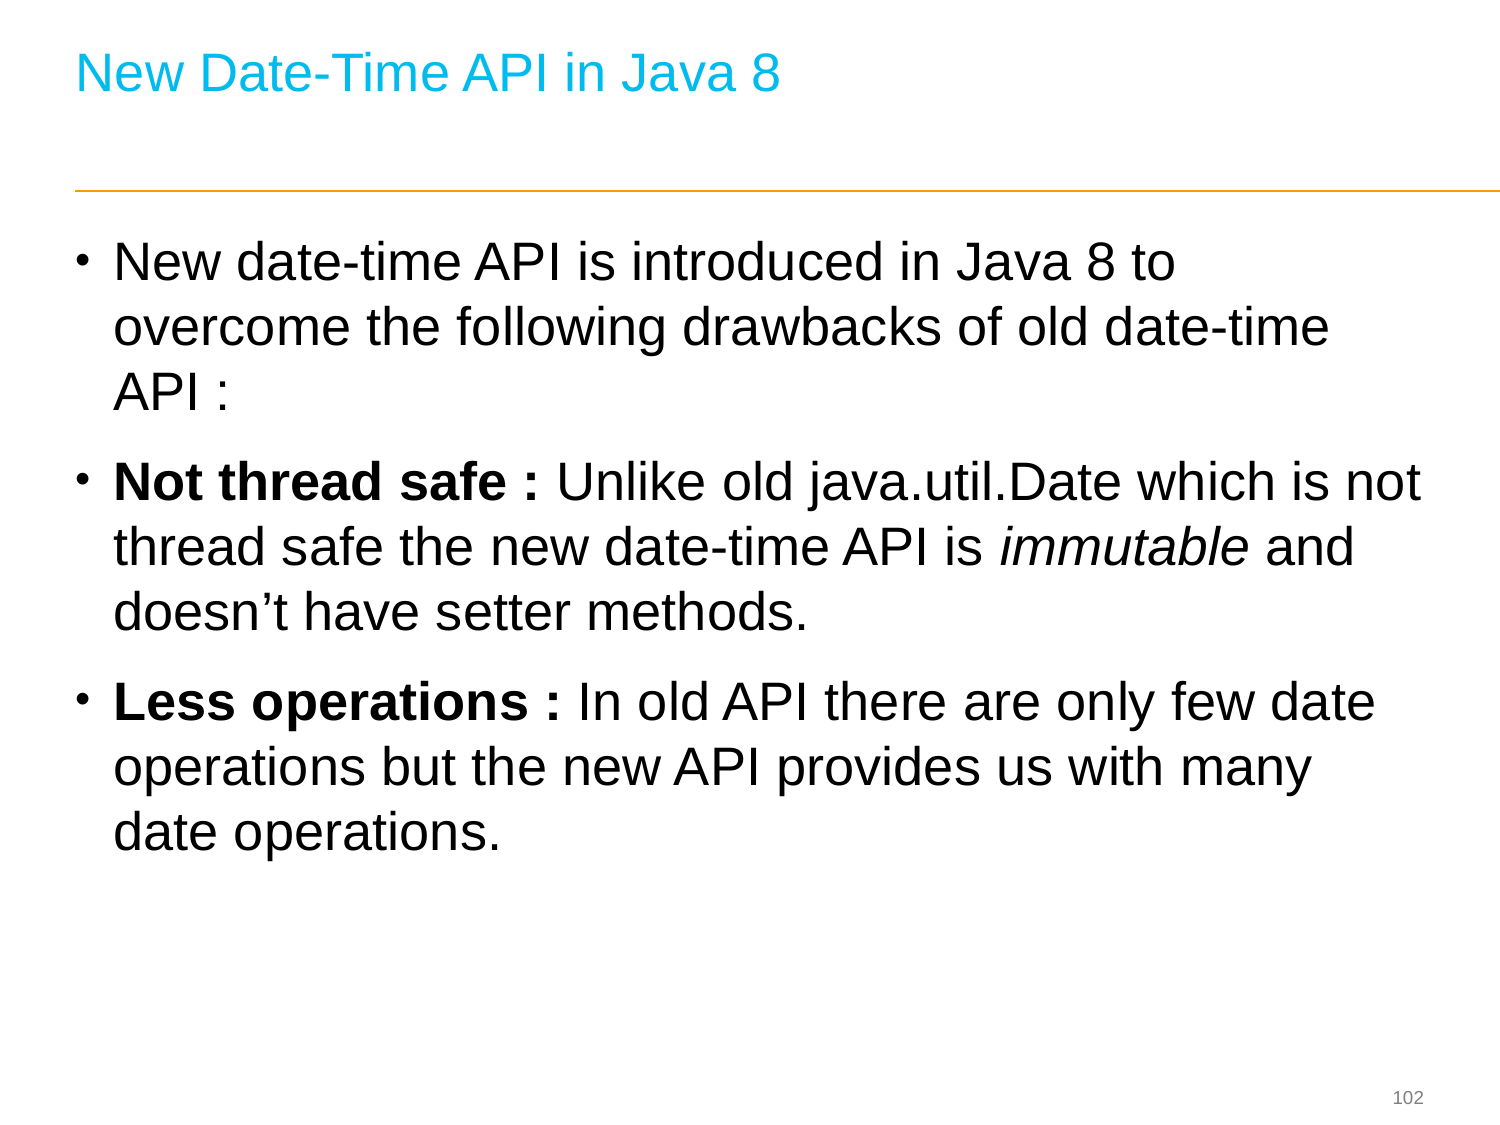

# New Date-Time API in Java 8
New date-time API is introduced in Java 8 to overcome the following drawbacks of old date-time API :
Not thread safe : Unlike old java.util.Date which is not thread safe the new date-time API is immutable and doesn’t have setter methods.
Less operations : In old API there are only few date operations but the new API provides us with many date operations.